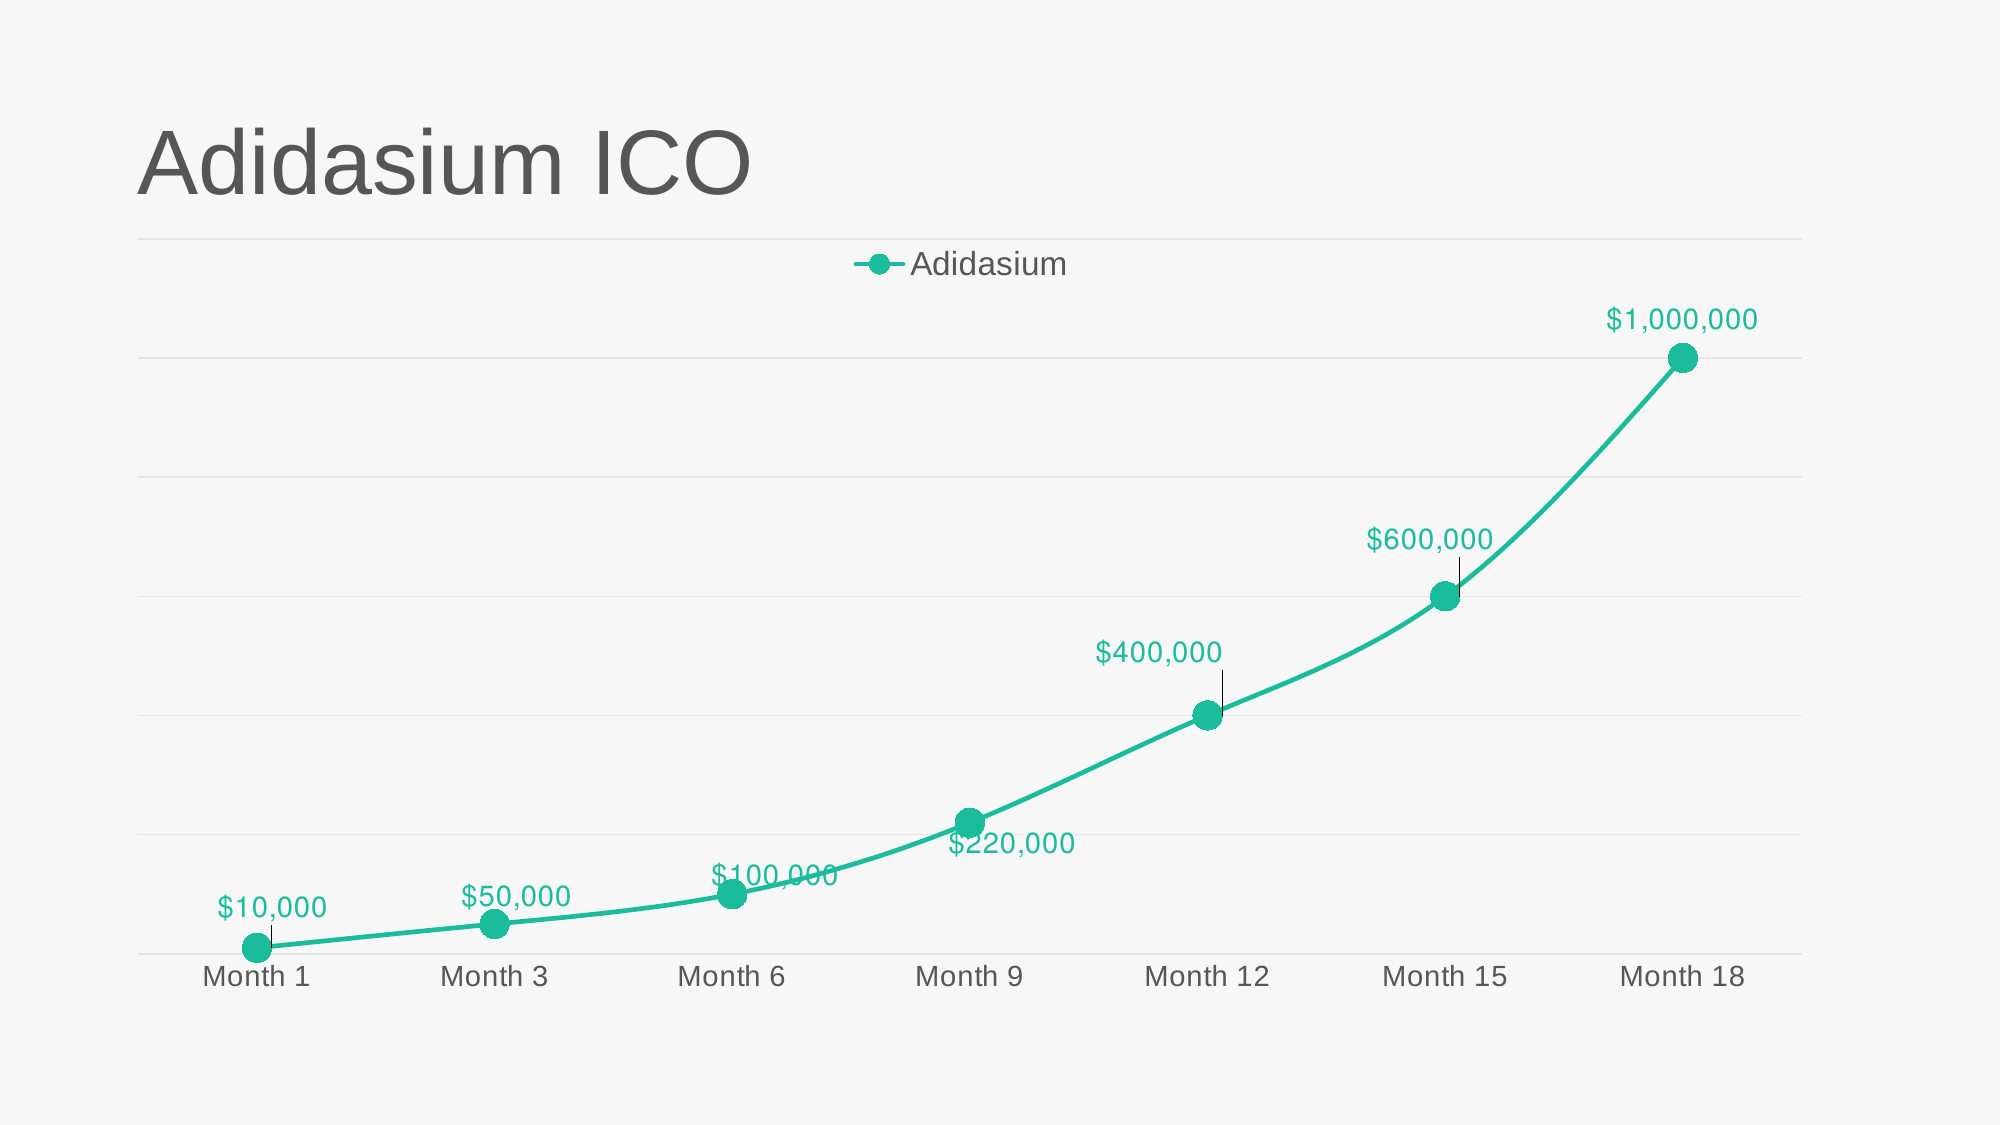

Adidasium ICO

### Chart

| Category | Adidasium |
|---|---|
| Month 1 | 10000.0 |
| Month 3 | 50000.0 |
| Month 6 | 100000.0 |
| Month 9 | 220000.0 |
| Month 12 | 400000.0 |
| Month 15 | 600000.0 |
| Month 18 | 1000000.0 |